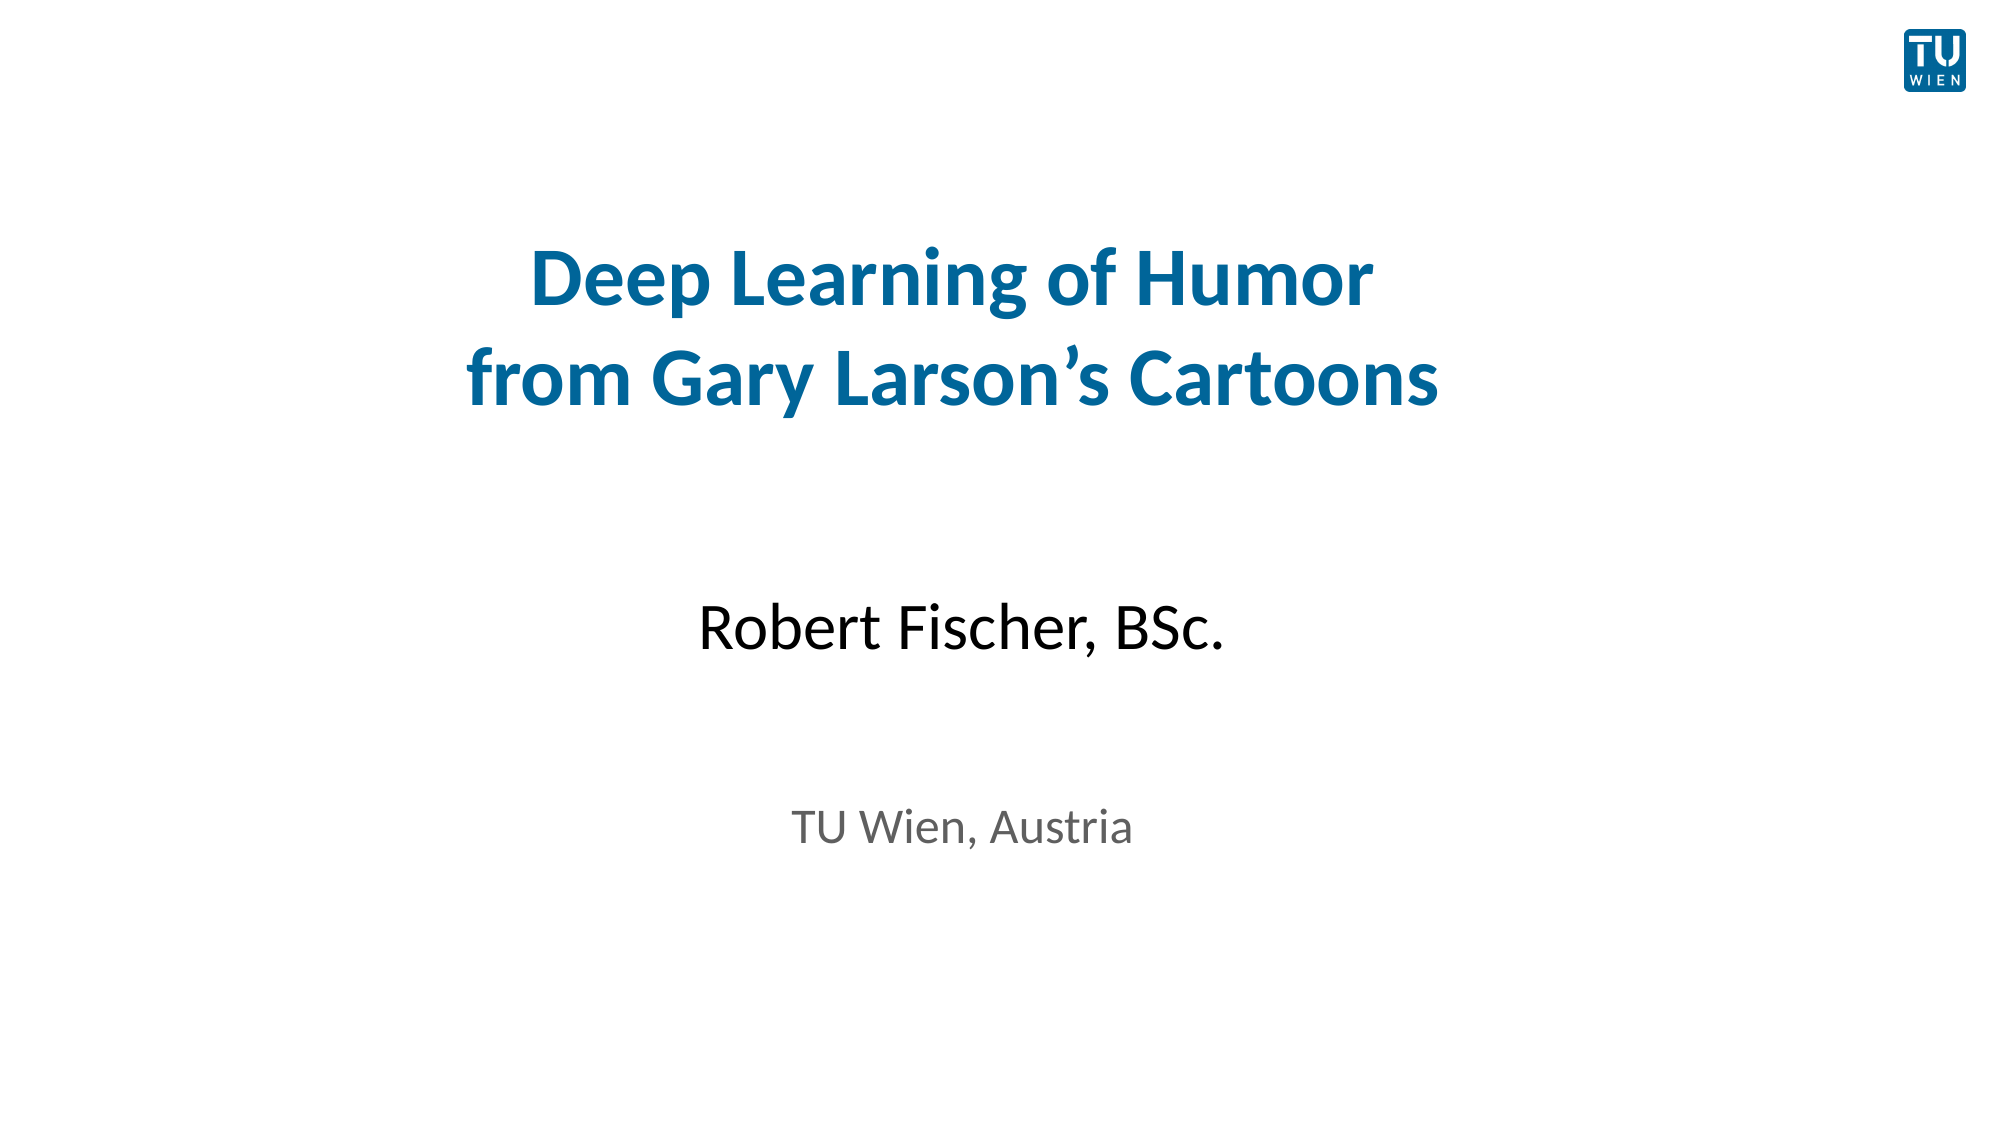

# Deep Learning of Humor from Gary Larson’s Cartoons
Robert Fischer, BSc.
TU Wien, Austria